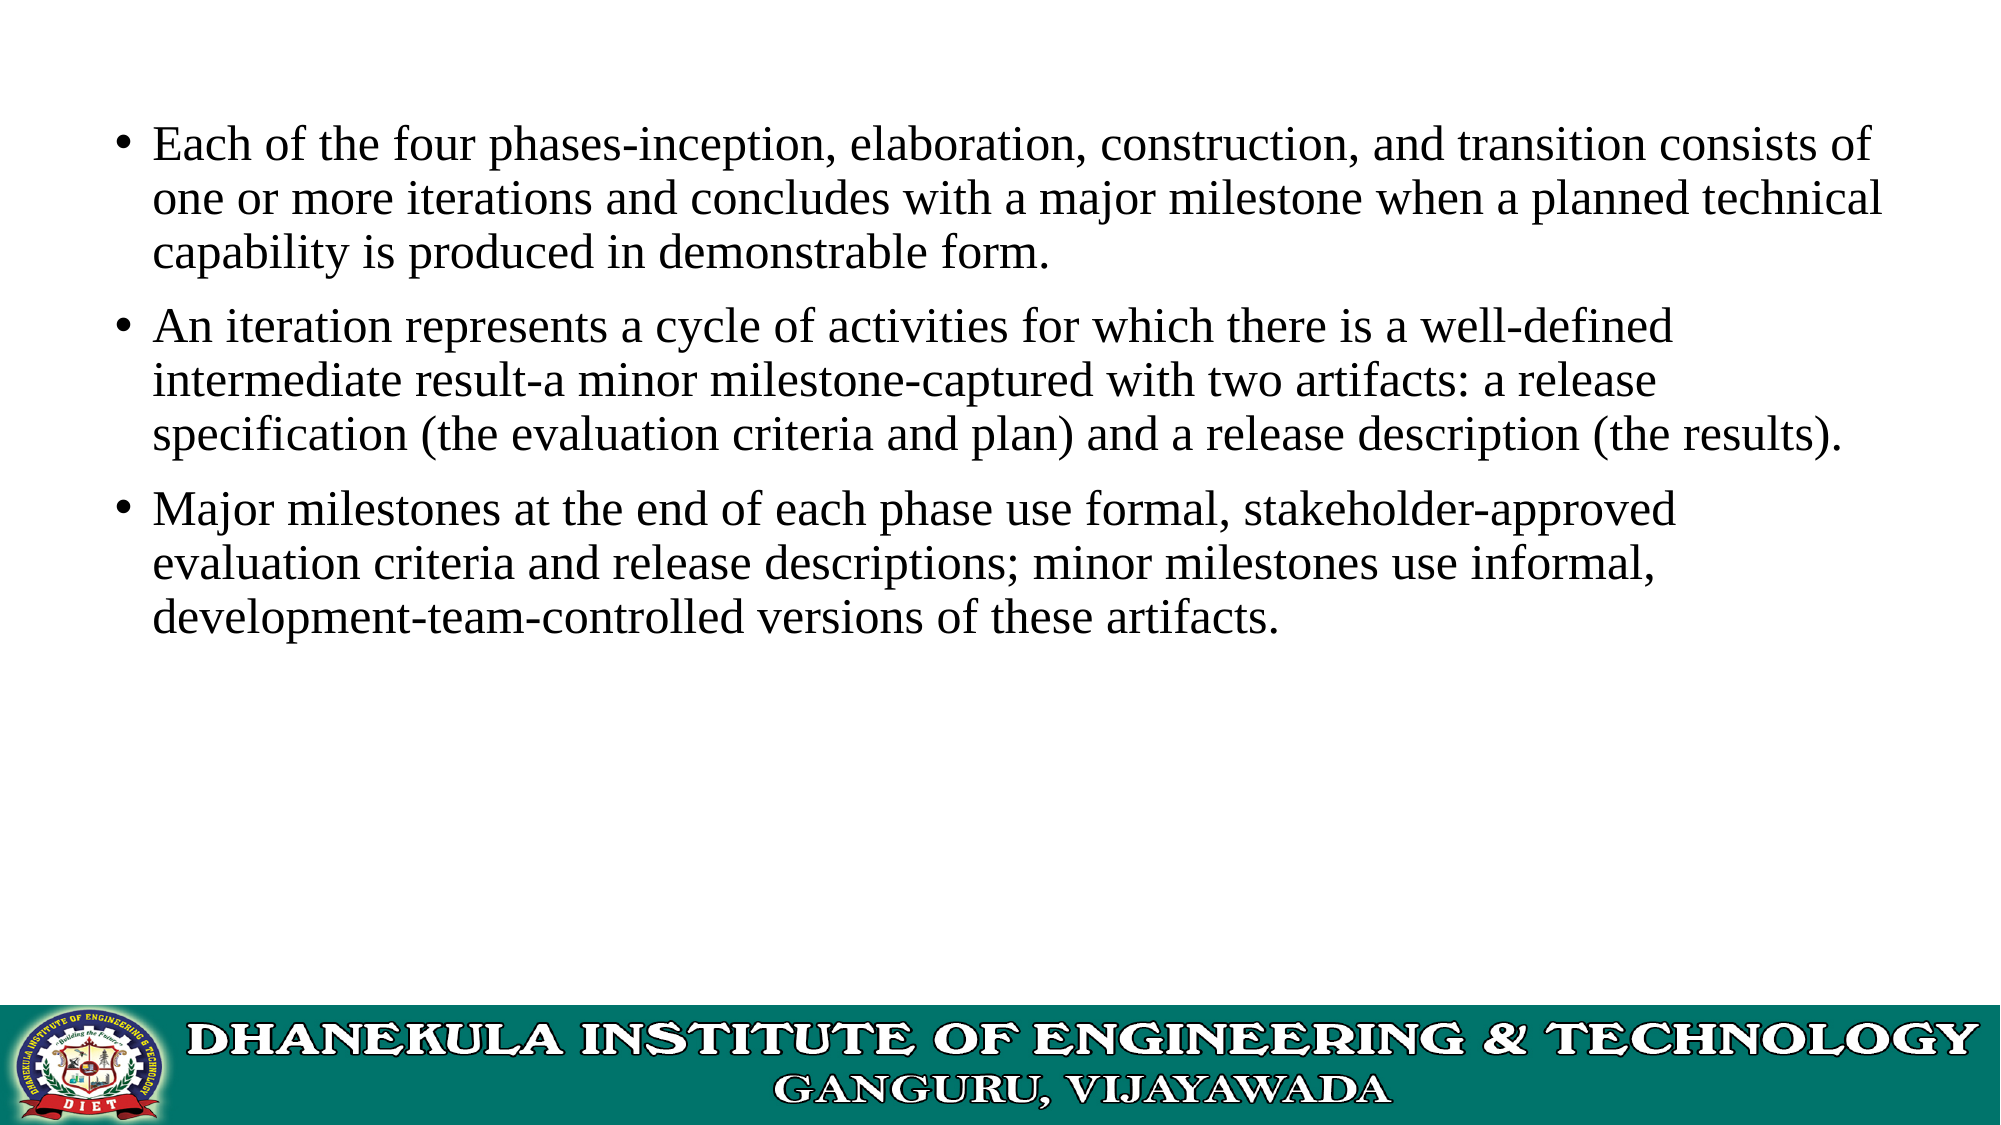

Each of the four phases-inception, elaboration, construction, and transition consists of one or more iterations and concludes with a major milestone when a planned technical capability is produced in demonstrable form.
An iteration represents a cycle of activities for which there is a well-defined intermediate result-a minor milestone-captured with two artifacts: a release specification (the evaluation criteria and plan) and a release description (the results).
Major milestones at the end of each phase use formal, stakeholder-approved evaluation criteria and release descriptions; minor milestones use informal, development-team-controlled versions of these artifacts.